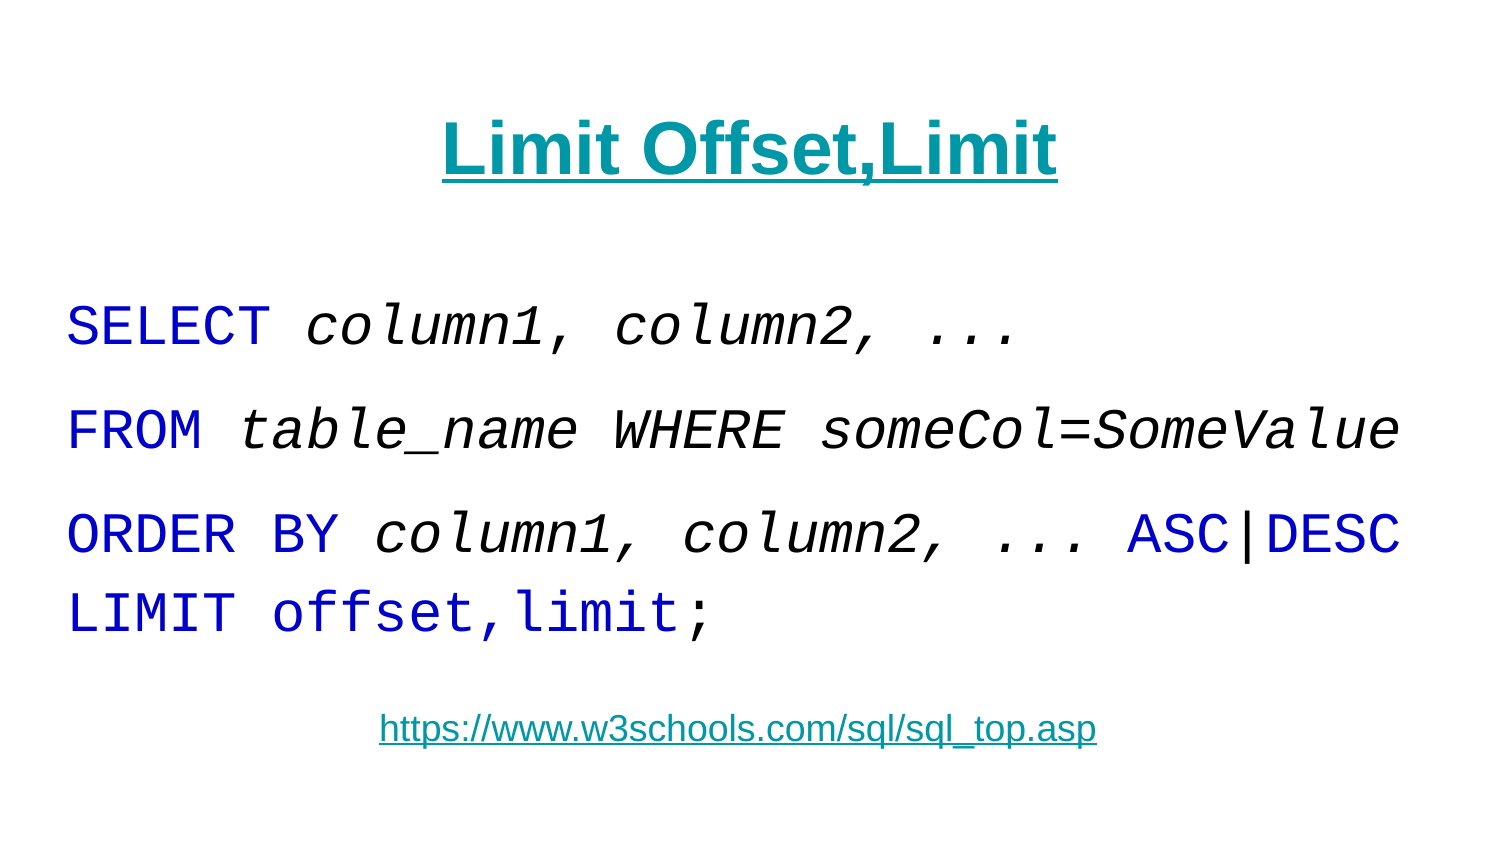

# Limit Offset,Limit
SELECT column1, column2, ...
FROM table_name WHERE someCol=SomeValue
ORDER BY column1, column2, ... ASC|DESC LIMIT offset,limit;
https://www.w3schools.com/sql/sql_top.asp